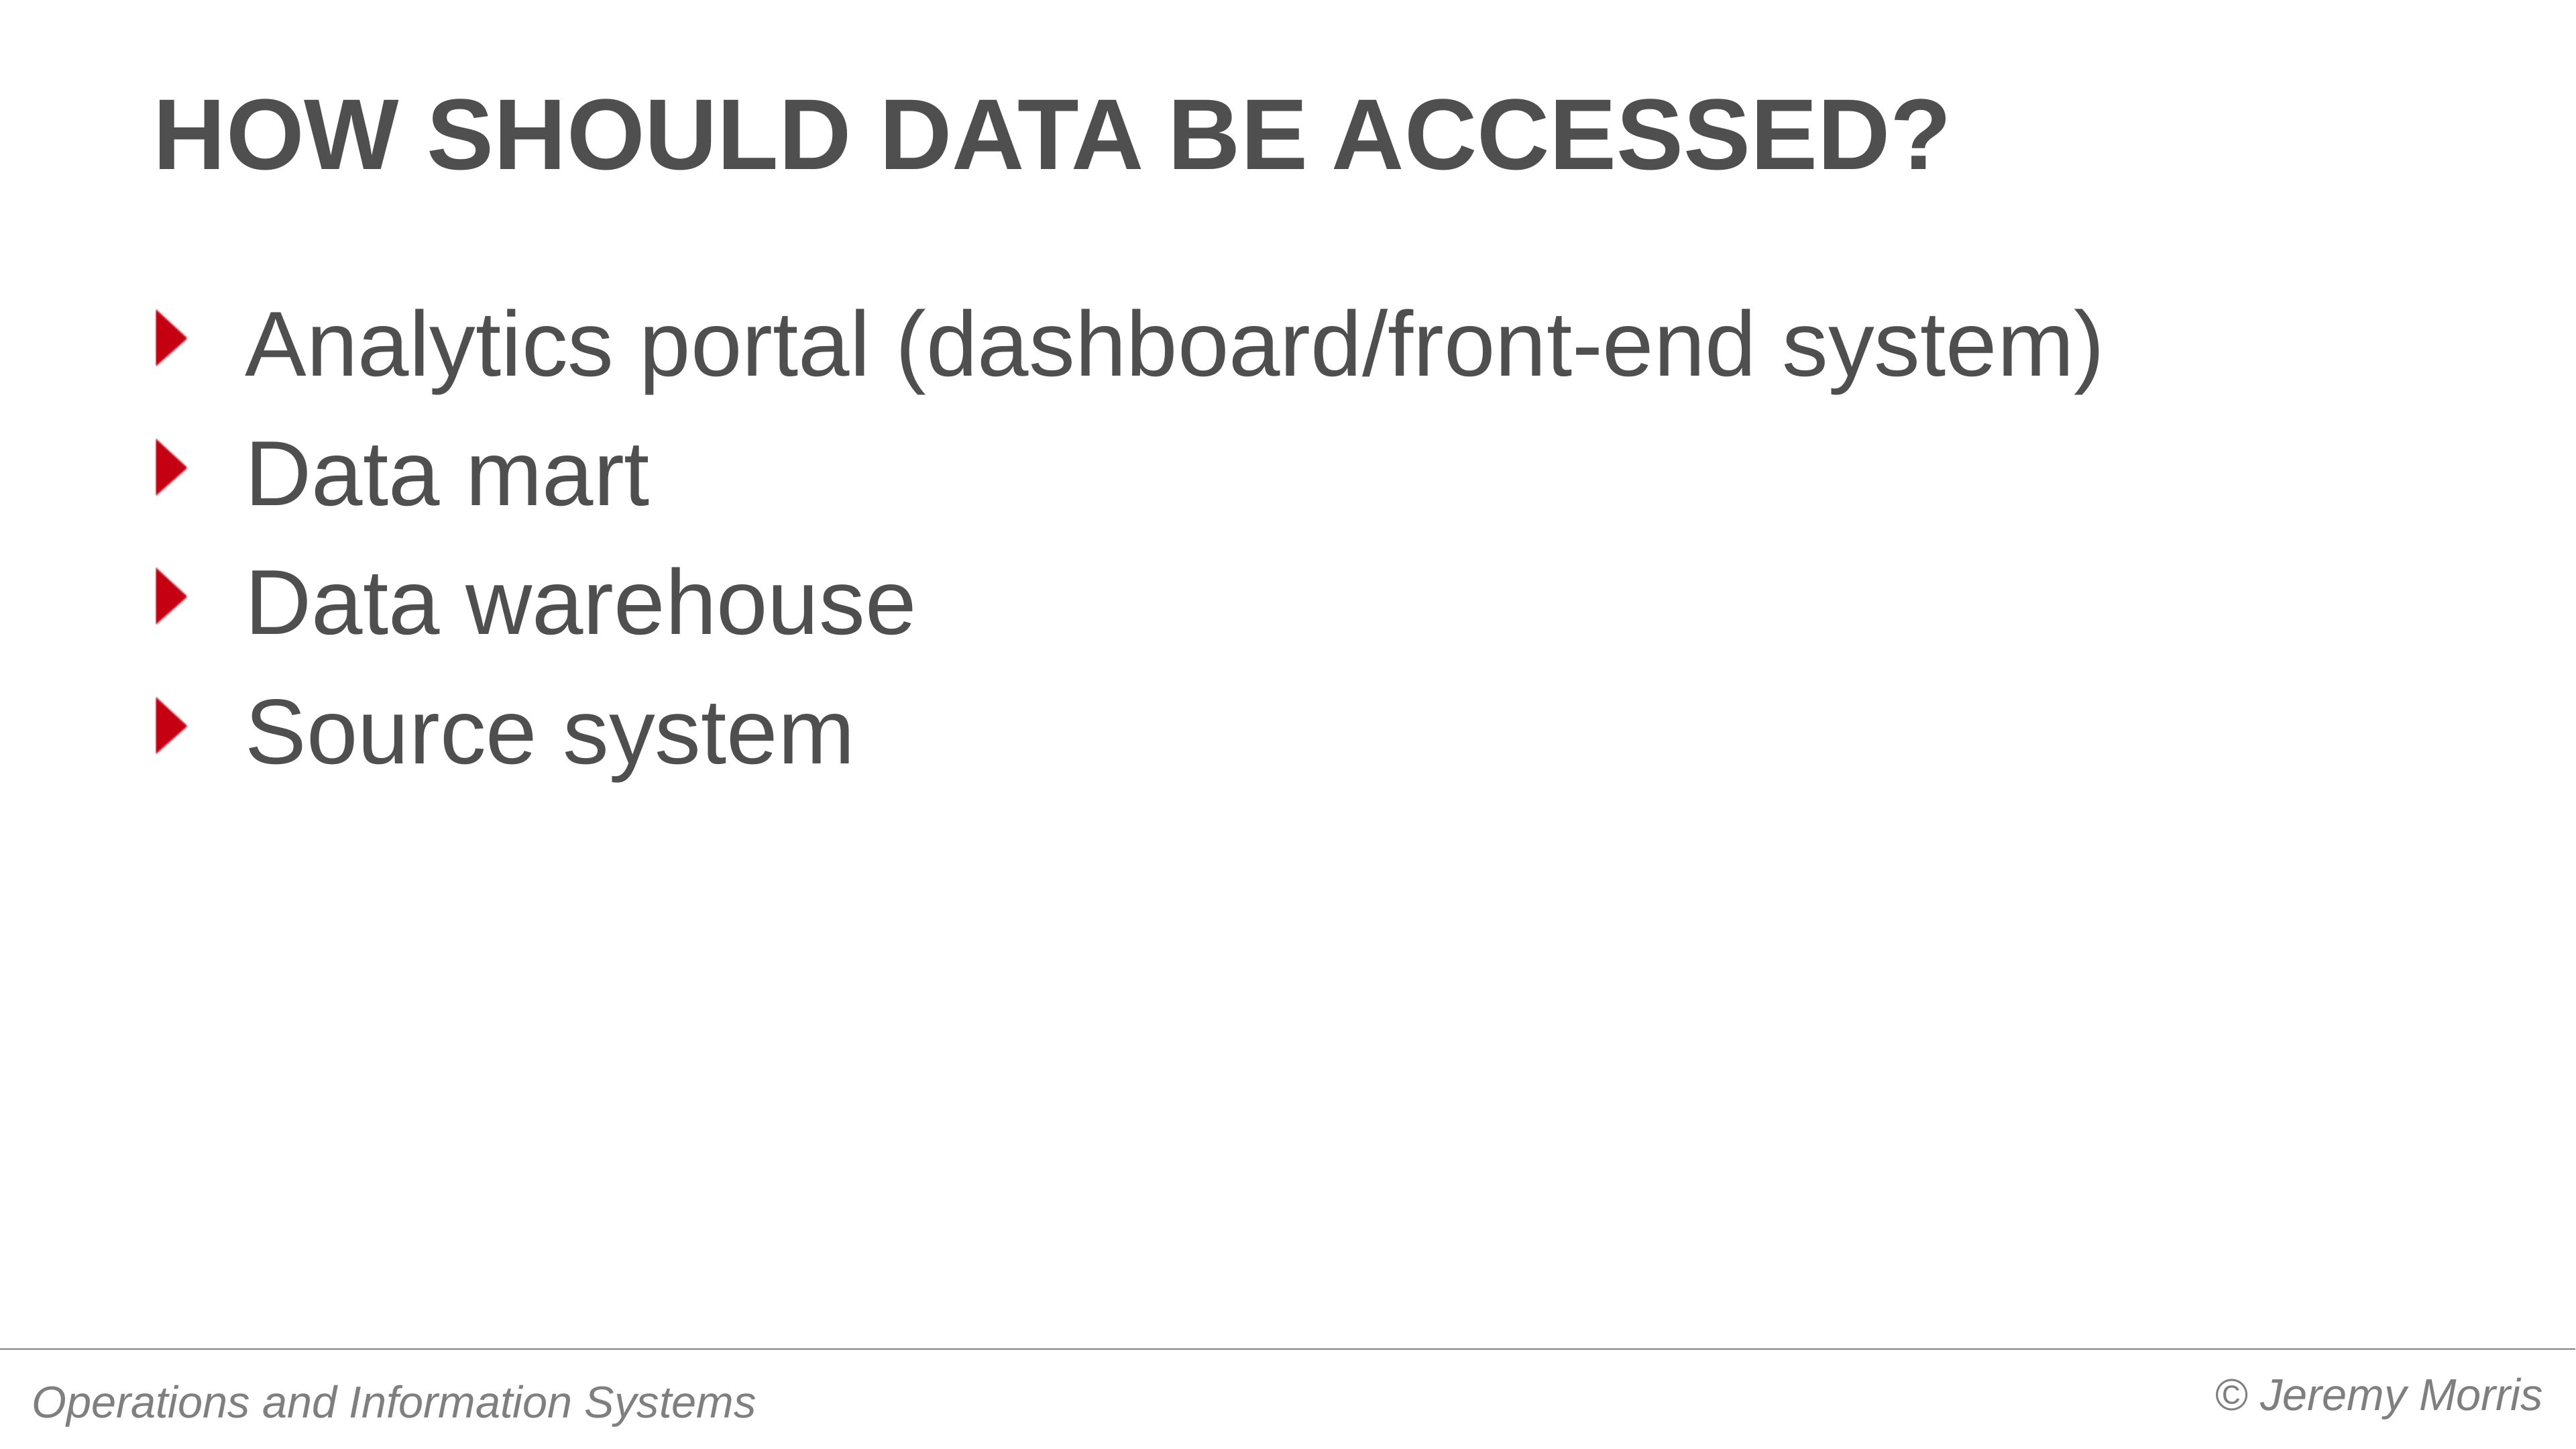

# How should data be accessed?
Analytics portal (dashboard/front-end system)
Data mart
Data warehouse
Source system